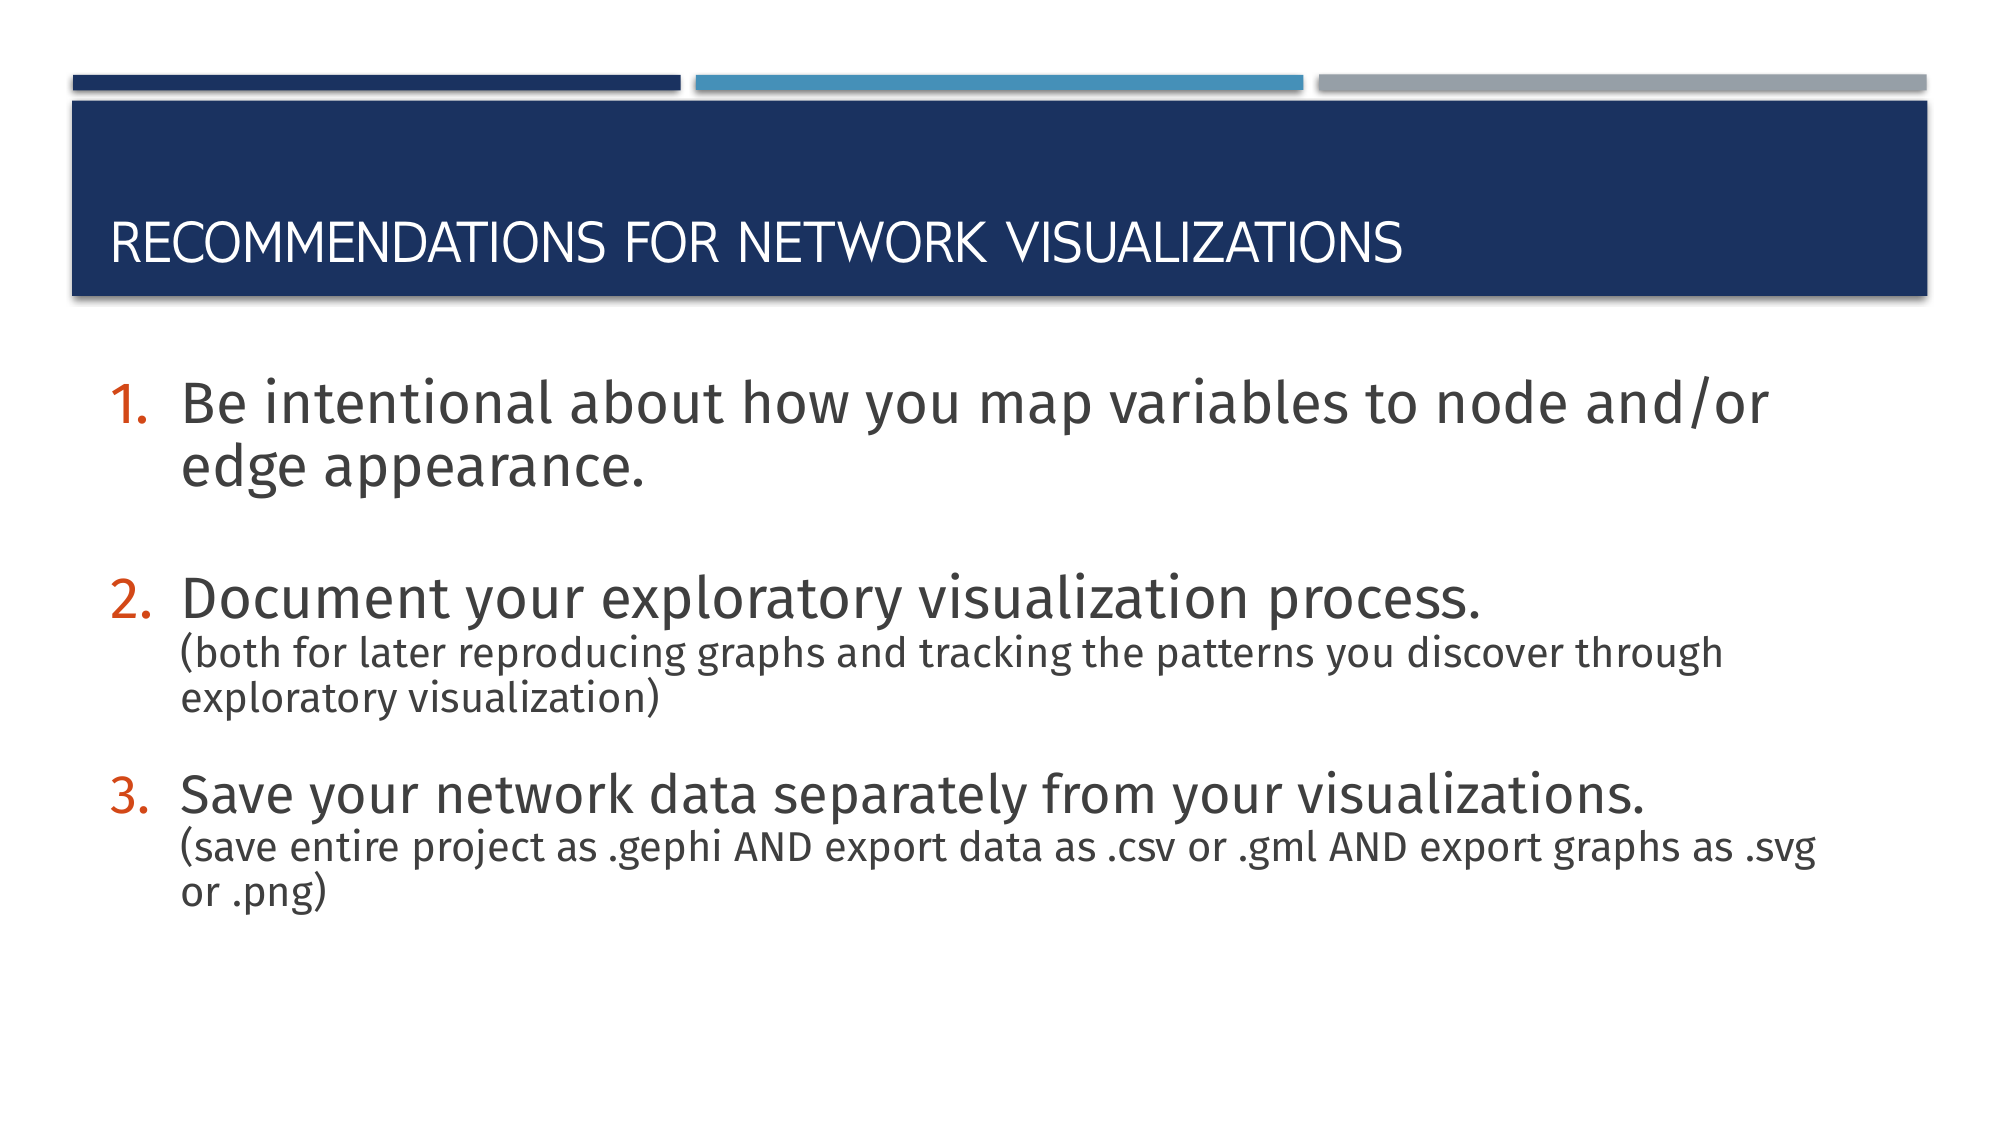

# Recommendations for network visualizations
Be intentional about how you map variables to node and/or edge appearance.
Document your exploratory visualization process.
(both for later reproducing graphs and tracking the patterns you discover through exploratory visualization)
Save your network data separately from your visualizations.
(save entire project as .gephi AND export data as .csv or .gml AND export graphs as .svg or .png)